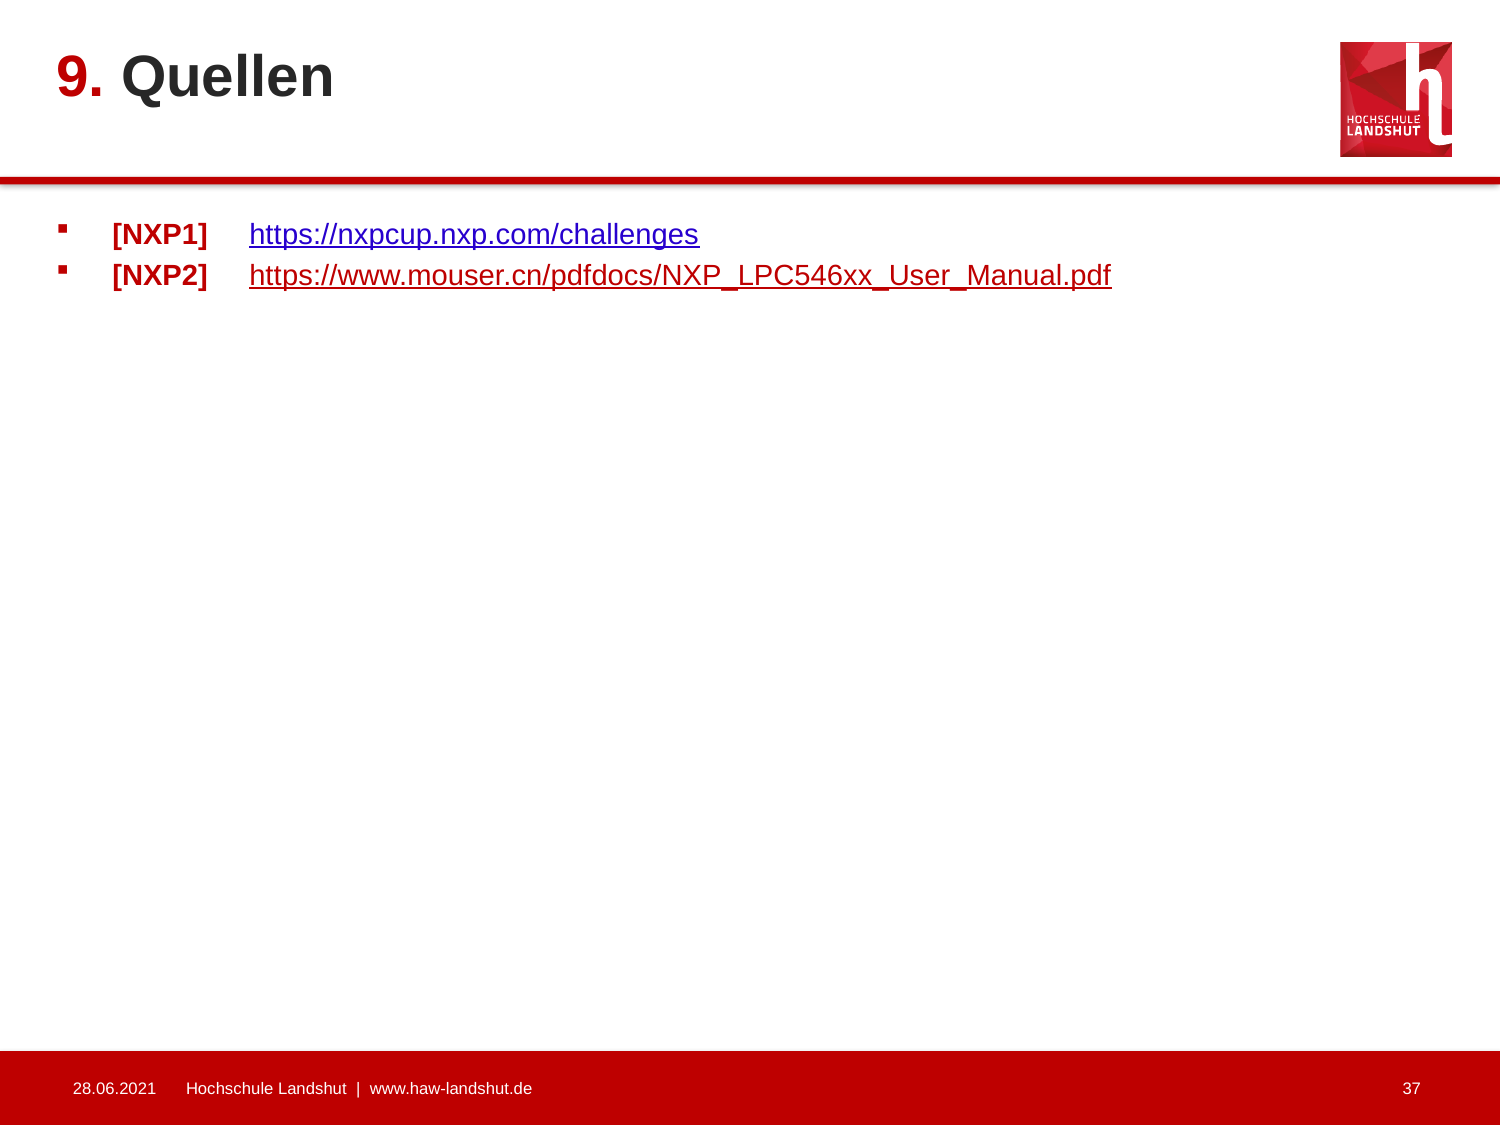

# 9. Quellen
[NXP1]     https://nxpcup.nxp.com/challenges
[NXP2]     https://www.mouser.cn/pdfdocs/NXP_LPC546xx_User_Manual.pdf
28.06.2021
Hochschule Landshut  |  www.haw-landshut.de